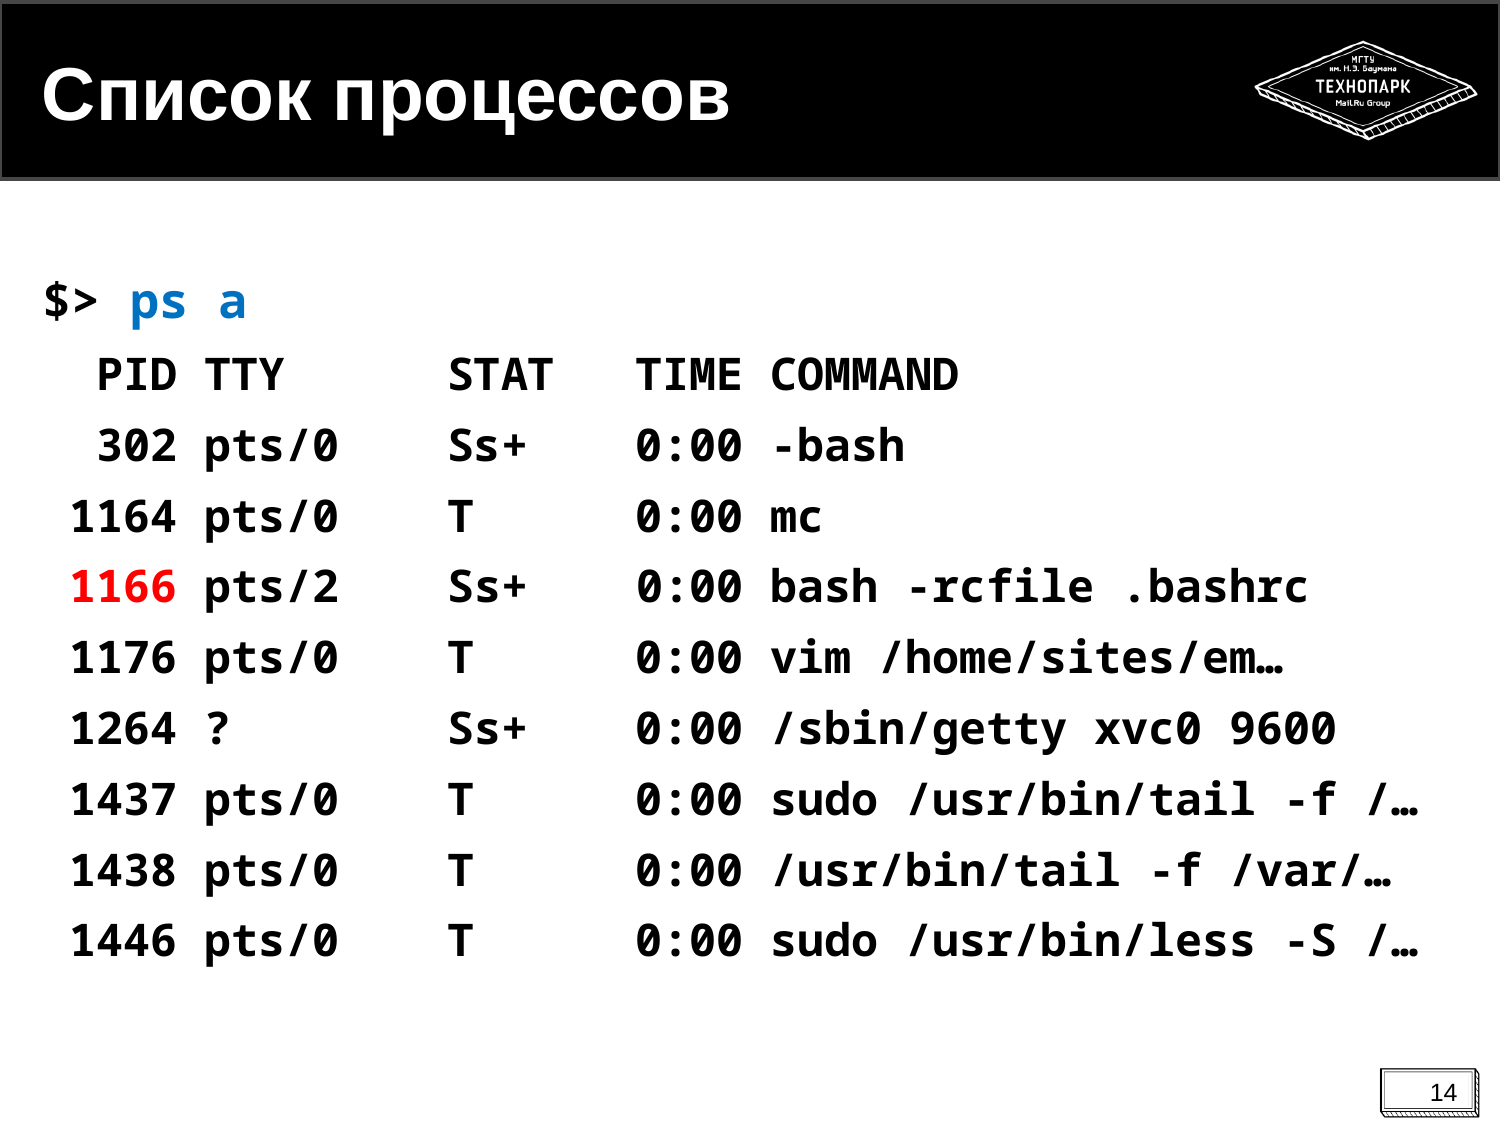

# Список процессов
$> ps a
  PID TTY      STAT   TIME COMMAND
  302 pts/0    Ss+    0:00 -bash
 1164 pts/0    T      0:00 mc
 1166 pts/2    Ss+    0:00 bash -rcfile .bashrc
 1176 pts/0    T      0:00 vim /home/sites/em…
 1264 ?        Ss+    0:00 /sbin/getty xvc0 9600
 1437 pts/0    T      0:00 sudo /usr/bin/tail -f /…
 1438 pts/0    T      0:00 /usr/bin/tail -f /var/…
 1446 pts/0    T      0:00 sudo /usr/bin/less -S /…

14